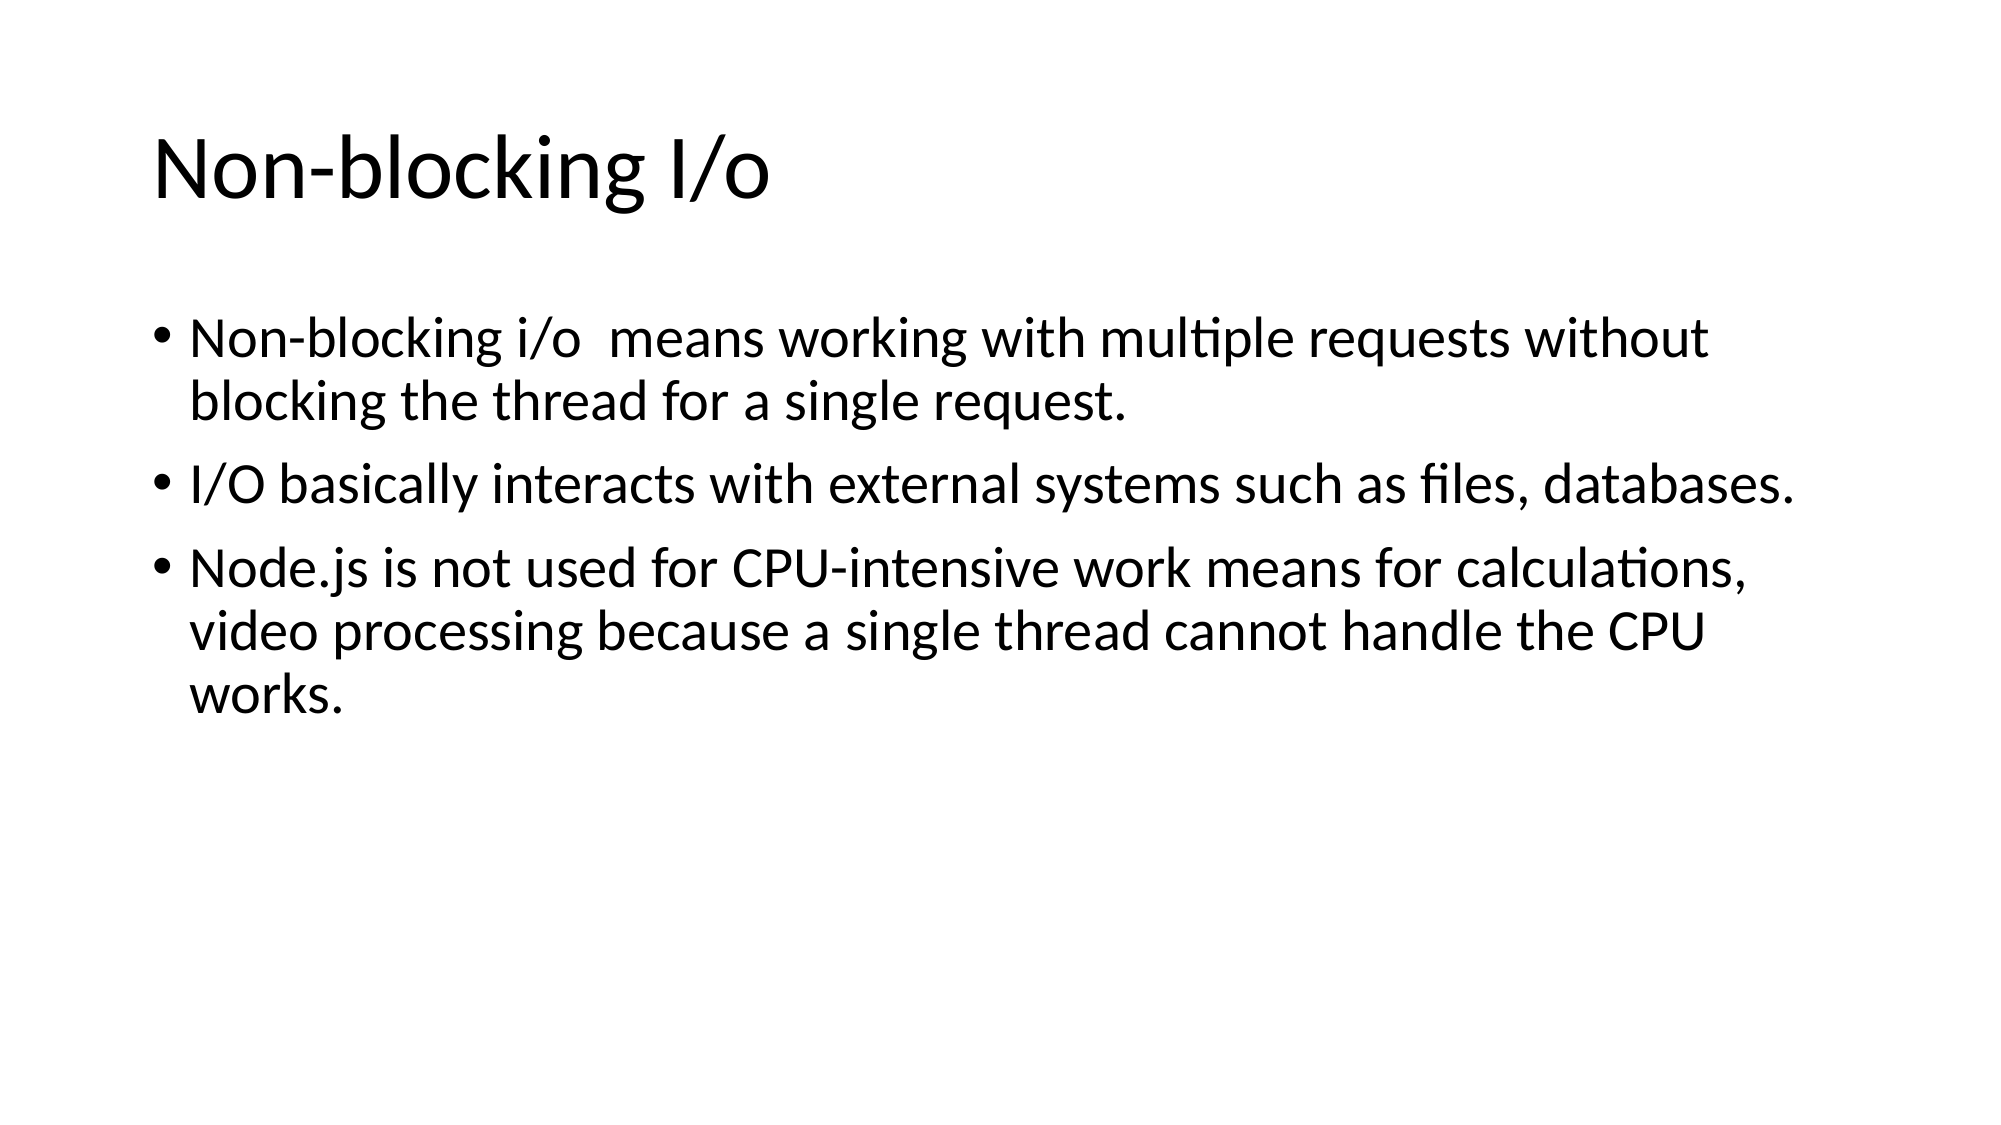

# Non-blocking I/o
Non-blocking i/o  means working with multiple requests without blocking the thread for a single request.
I/O basically interacts with external systems such as files, databases.
Node.js is not used for CPU-intensive work means for calculations, video processing because a single thread cannot handle the CPU works.